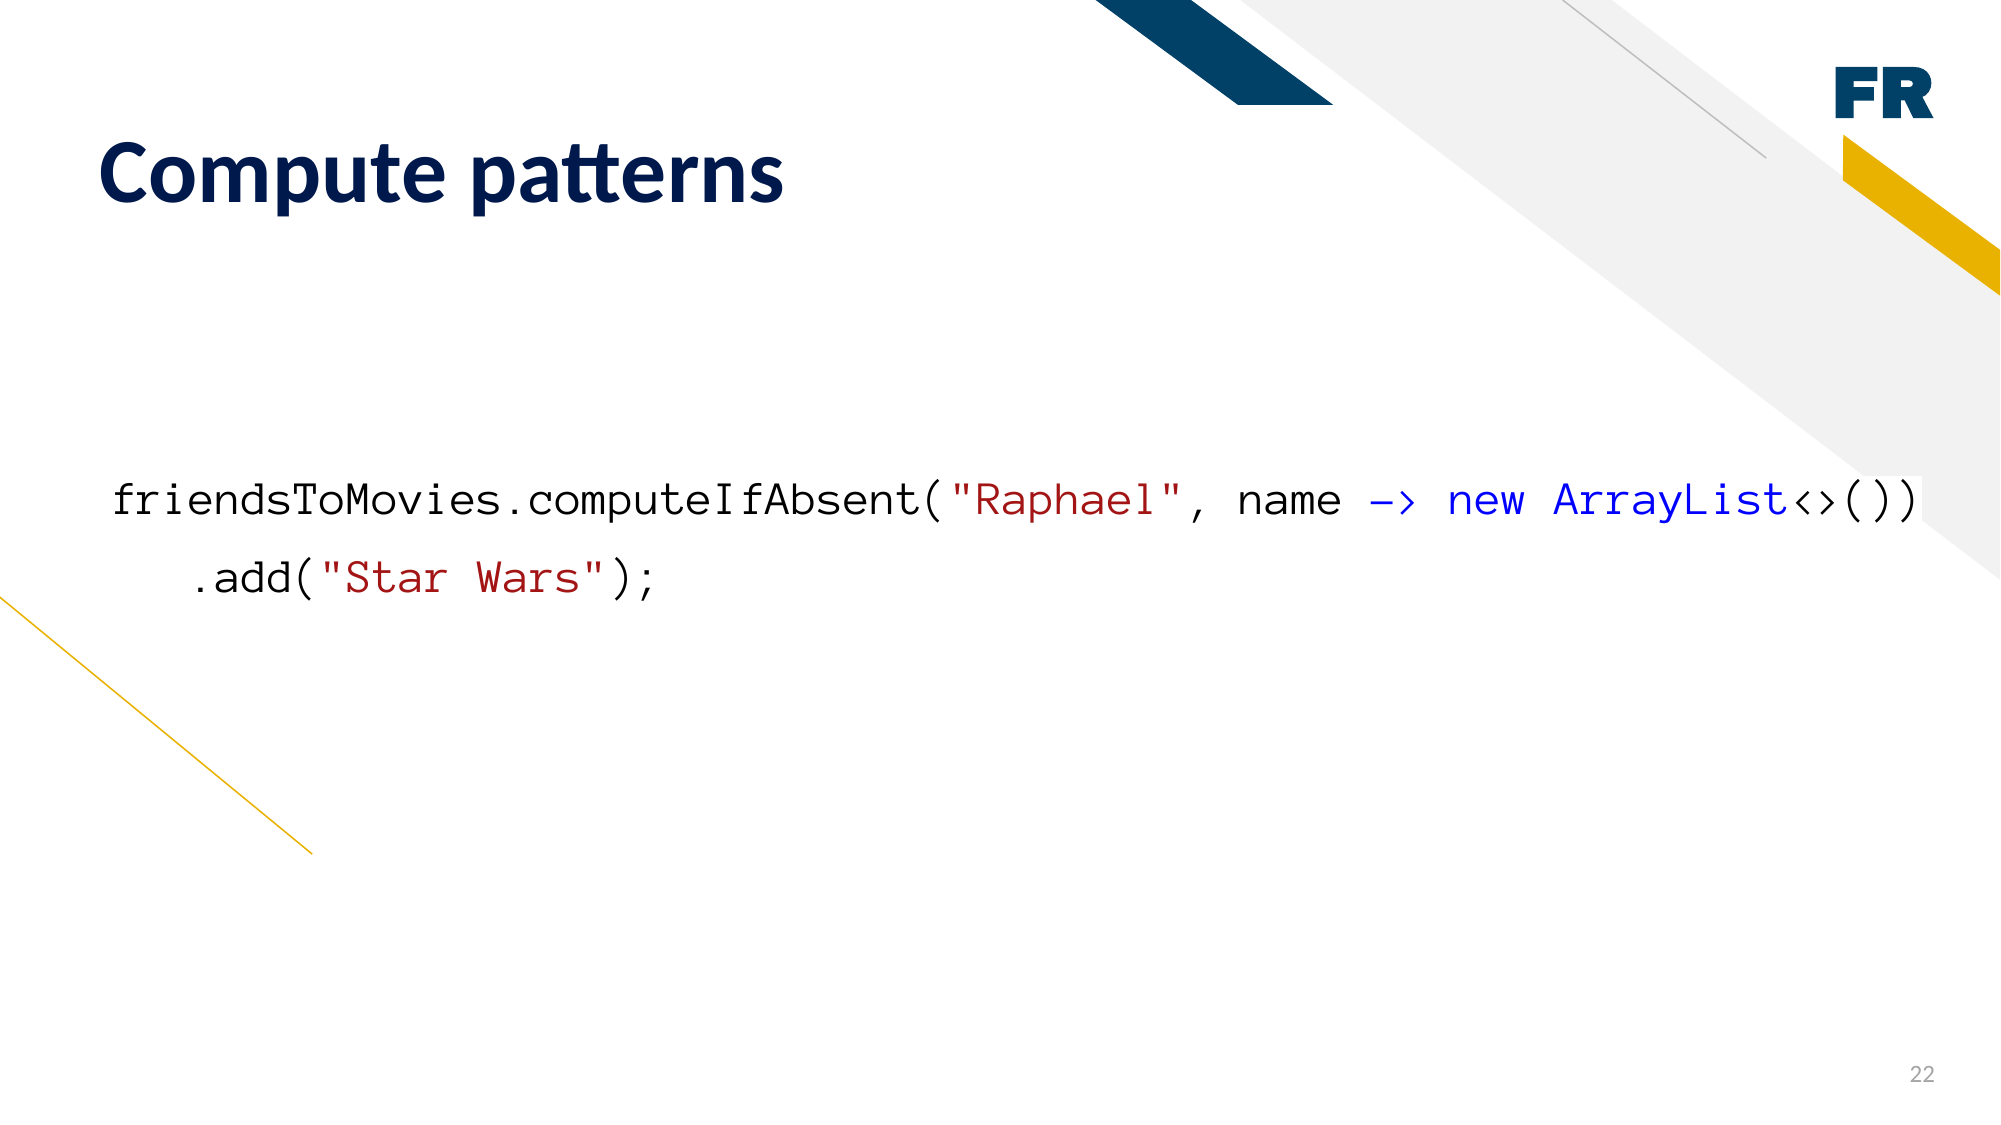

# Compute patterns
friendsToMovies.computeIfAbsent("Raphael", name -> new ArrayList<>())
   .add("Star Wars");
22